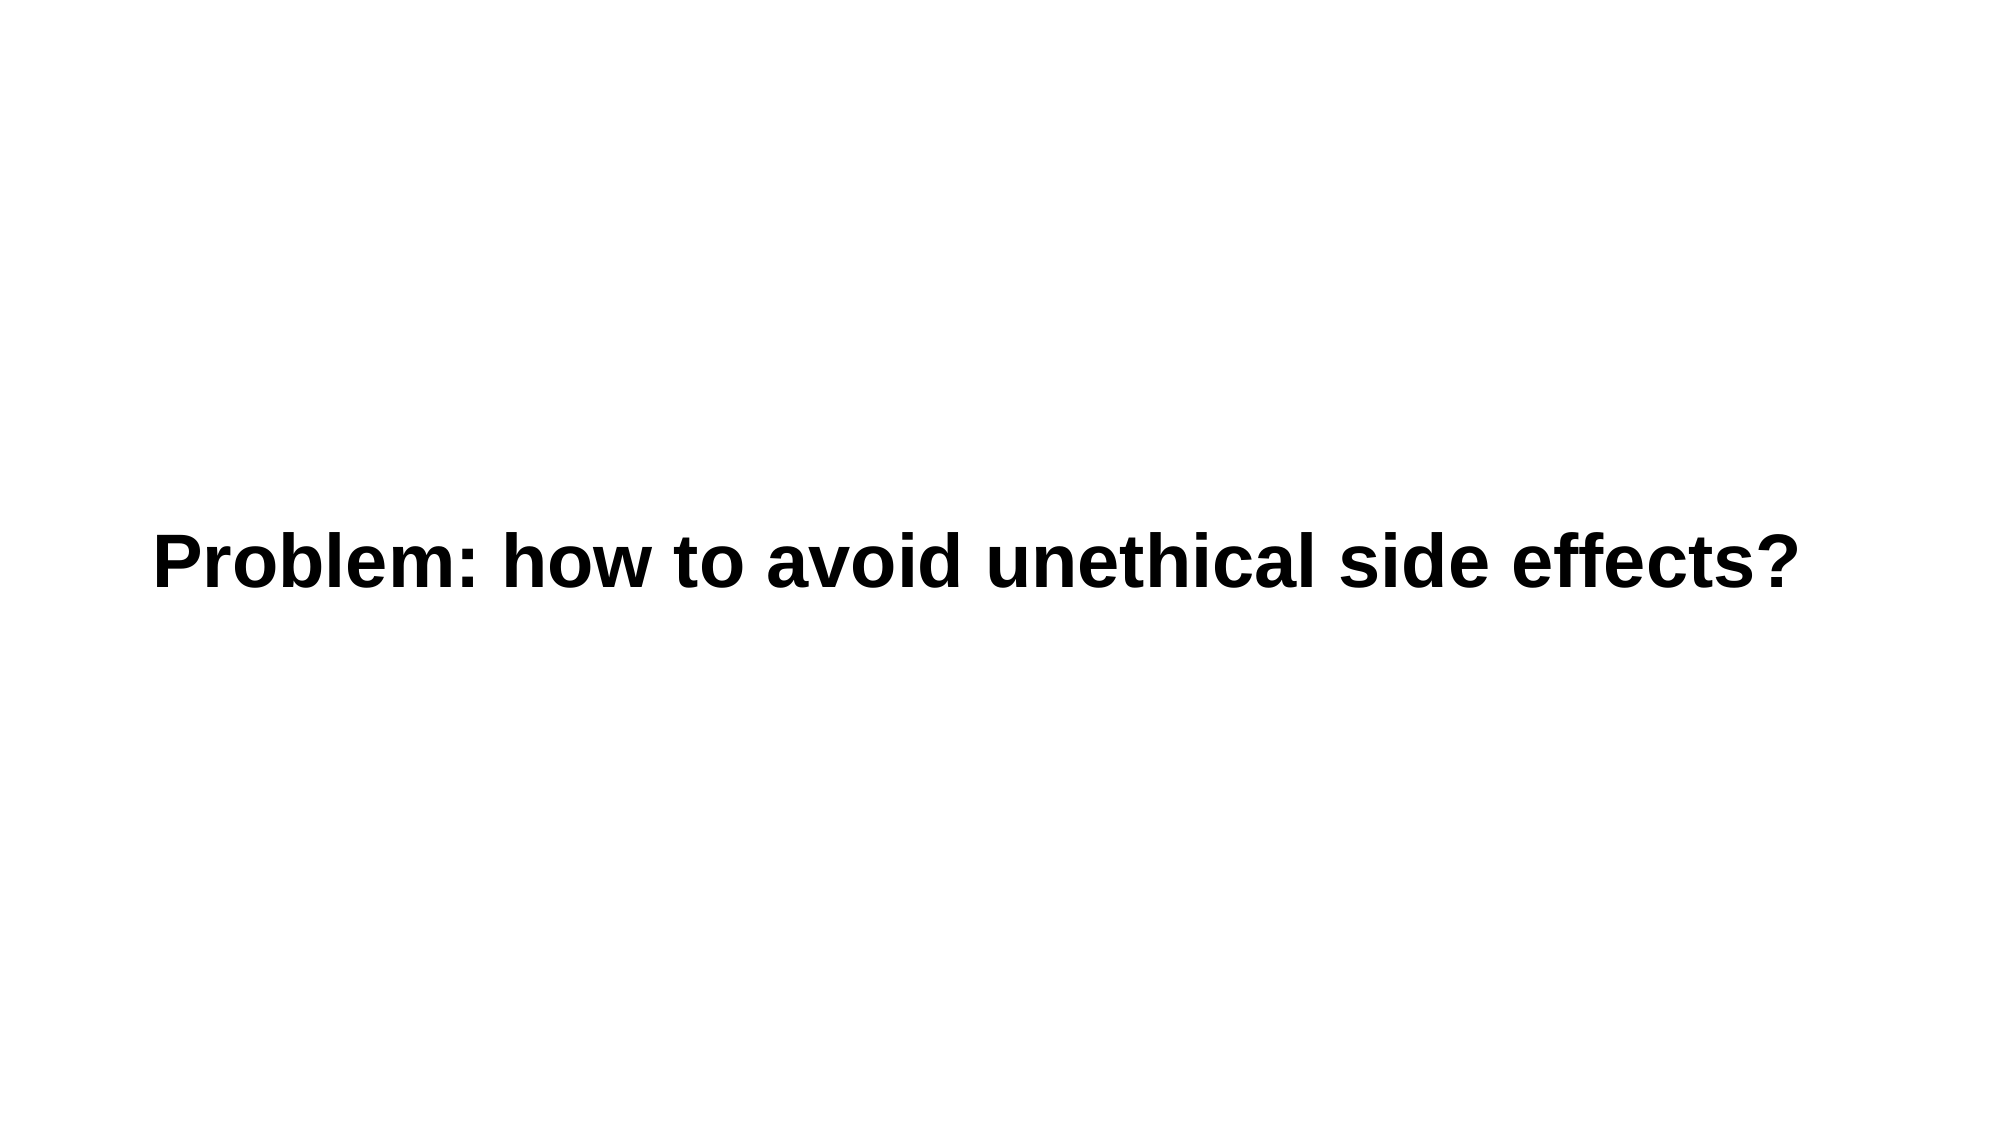

# Problem: how to avoid unethical side effects?